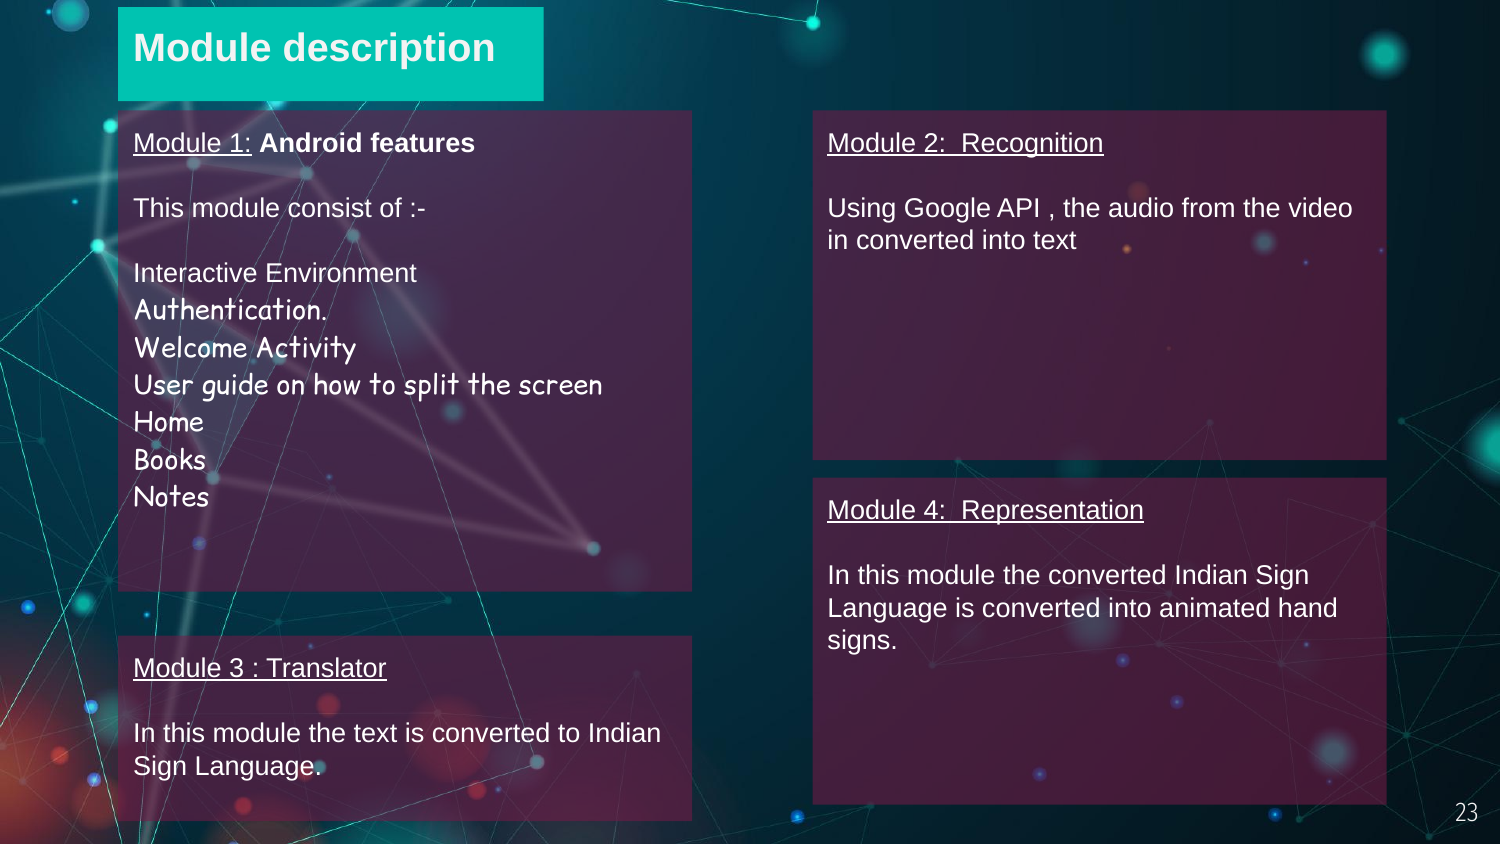

# Module description

Module 1: Android features

This module consist of :-

Interactive Environment
Authentication.
Welcome Activity
User guide on how to split the screen
Home
Books
Notes

Module 2:  Recognition

Using Google API , the audio from the video in converted into text

Module 4:  Representation

In this module the converted Indian Sign Language is converted into animated hand signs.
Module 3 : Translator

In this module the text is converted to Indian Sign Language.

23